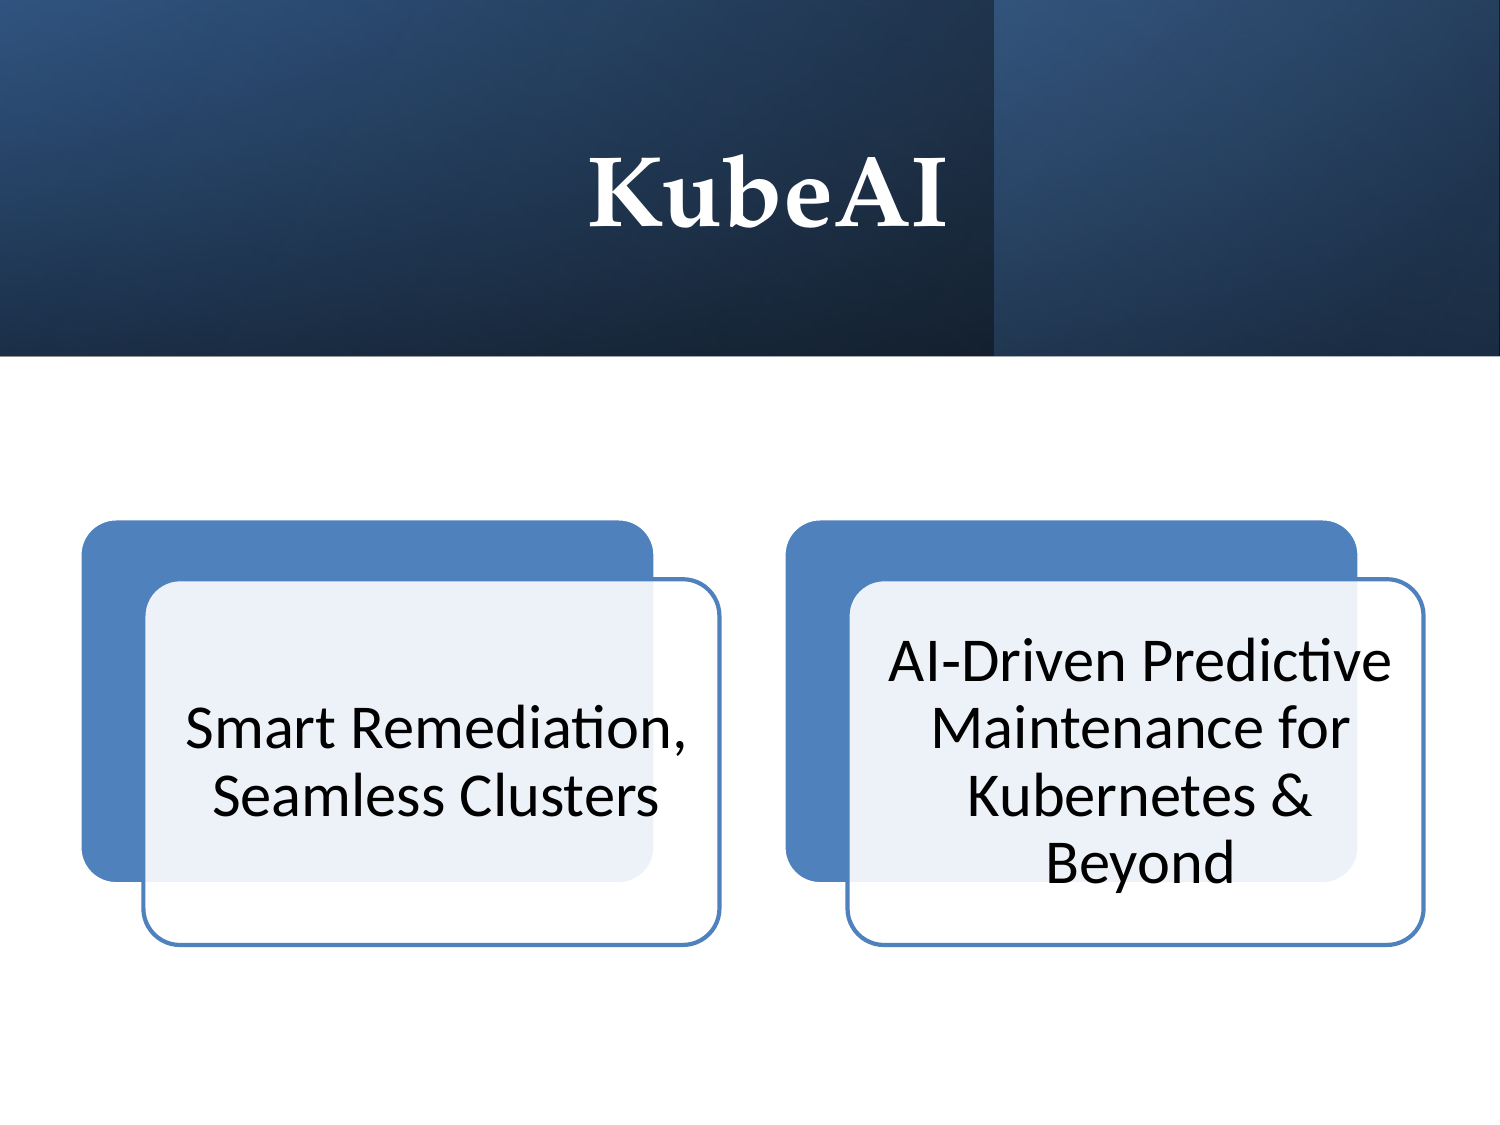

# KubeAI
Smart Remediation, Seamless Clusters
AI‑Driven Predictive Maintenance for Kubernetes & Beyond